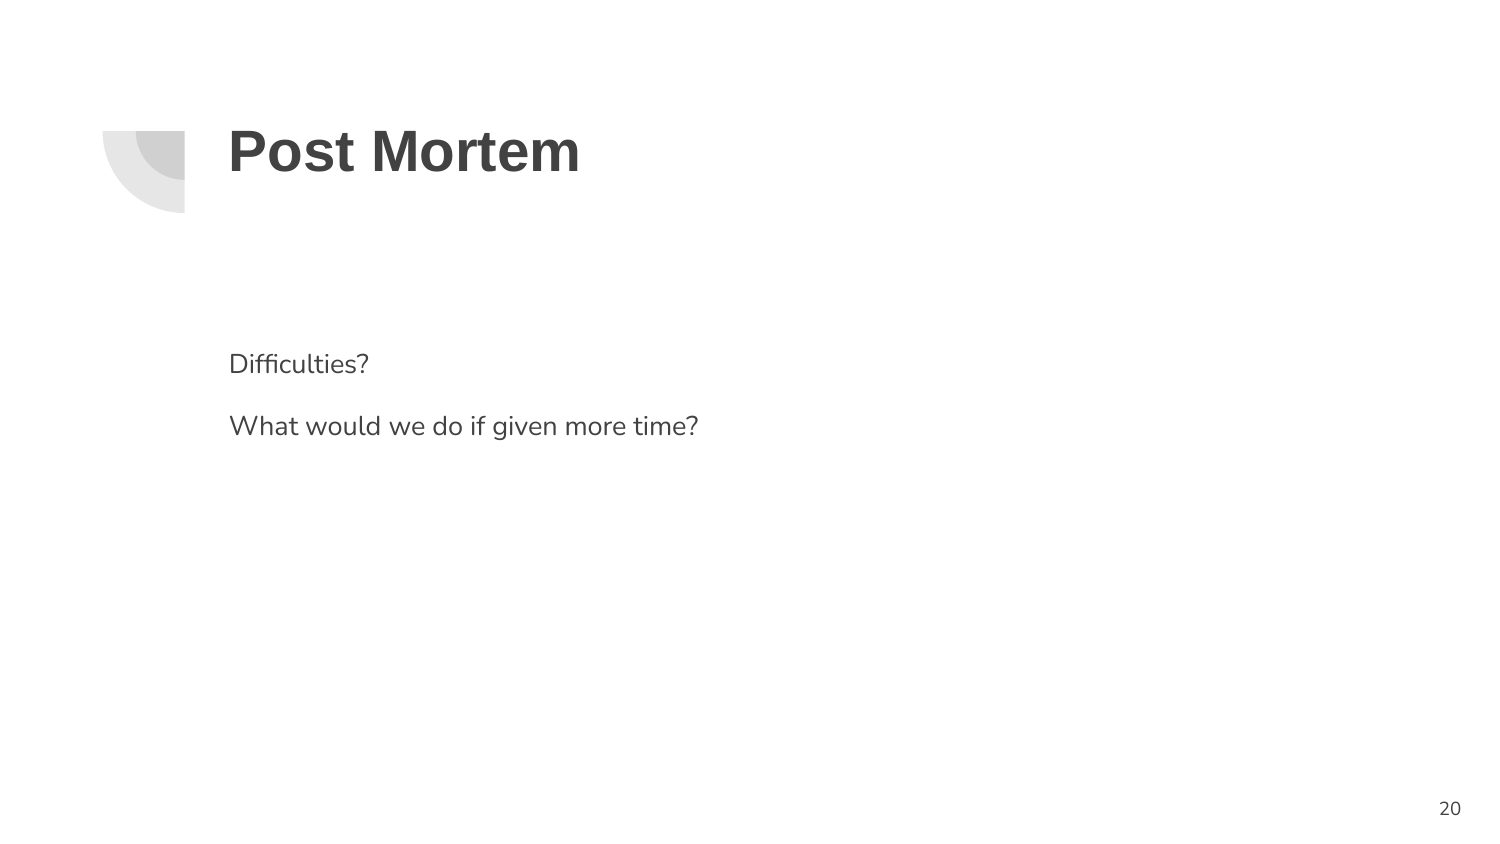

# Post Mortem
Difficulties?
What would we do if given more time?
20